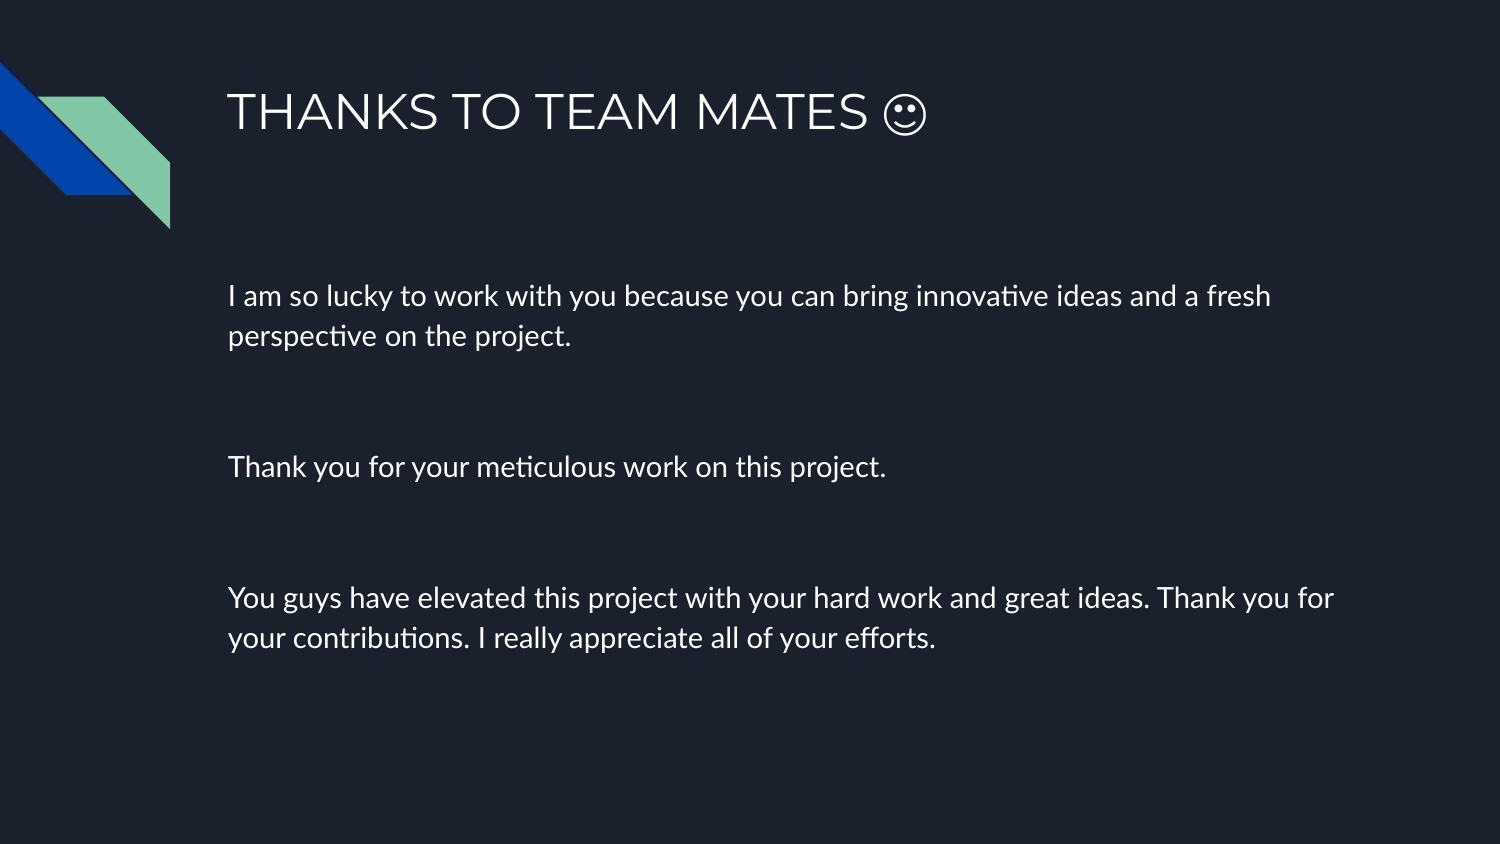

# THANKS TO TEAM MATES 🙂
I am so lucky to work with you because you can bring innovative ideas and a fresh perspective on the project.

Thank you for your meticulous work on this project.

You guys have elevated this project with your hard work and great ideas. Thank you for your contributions. I really appreciate all of your efforts.